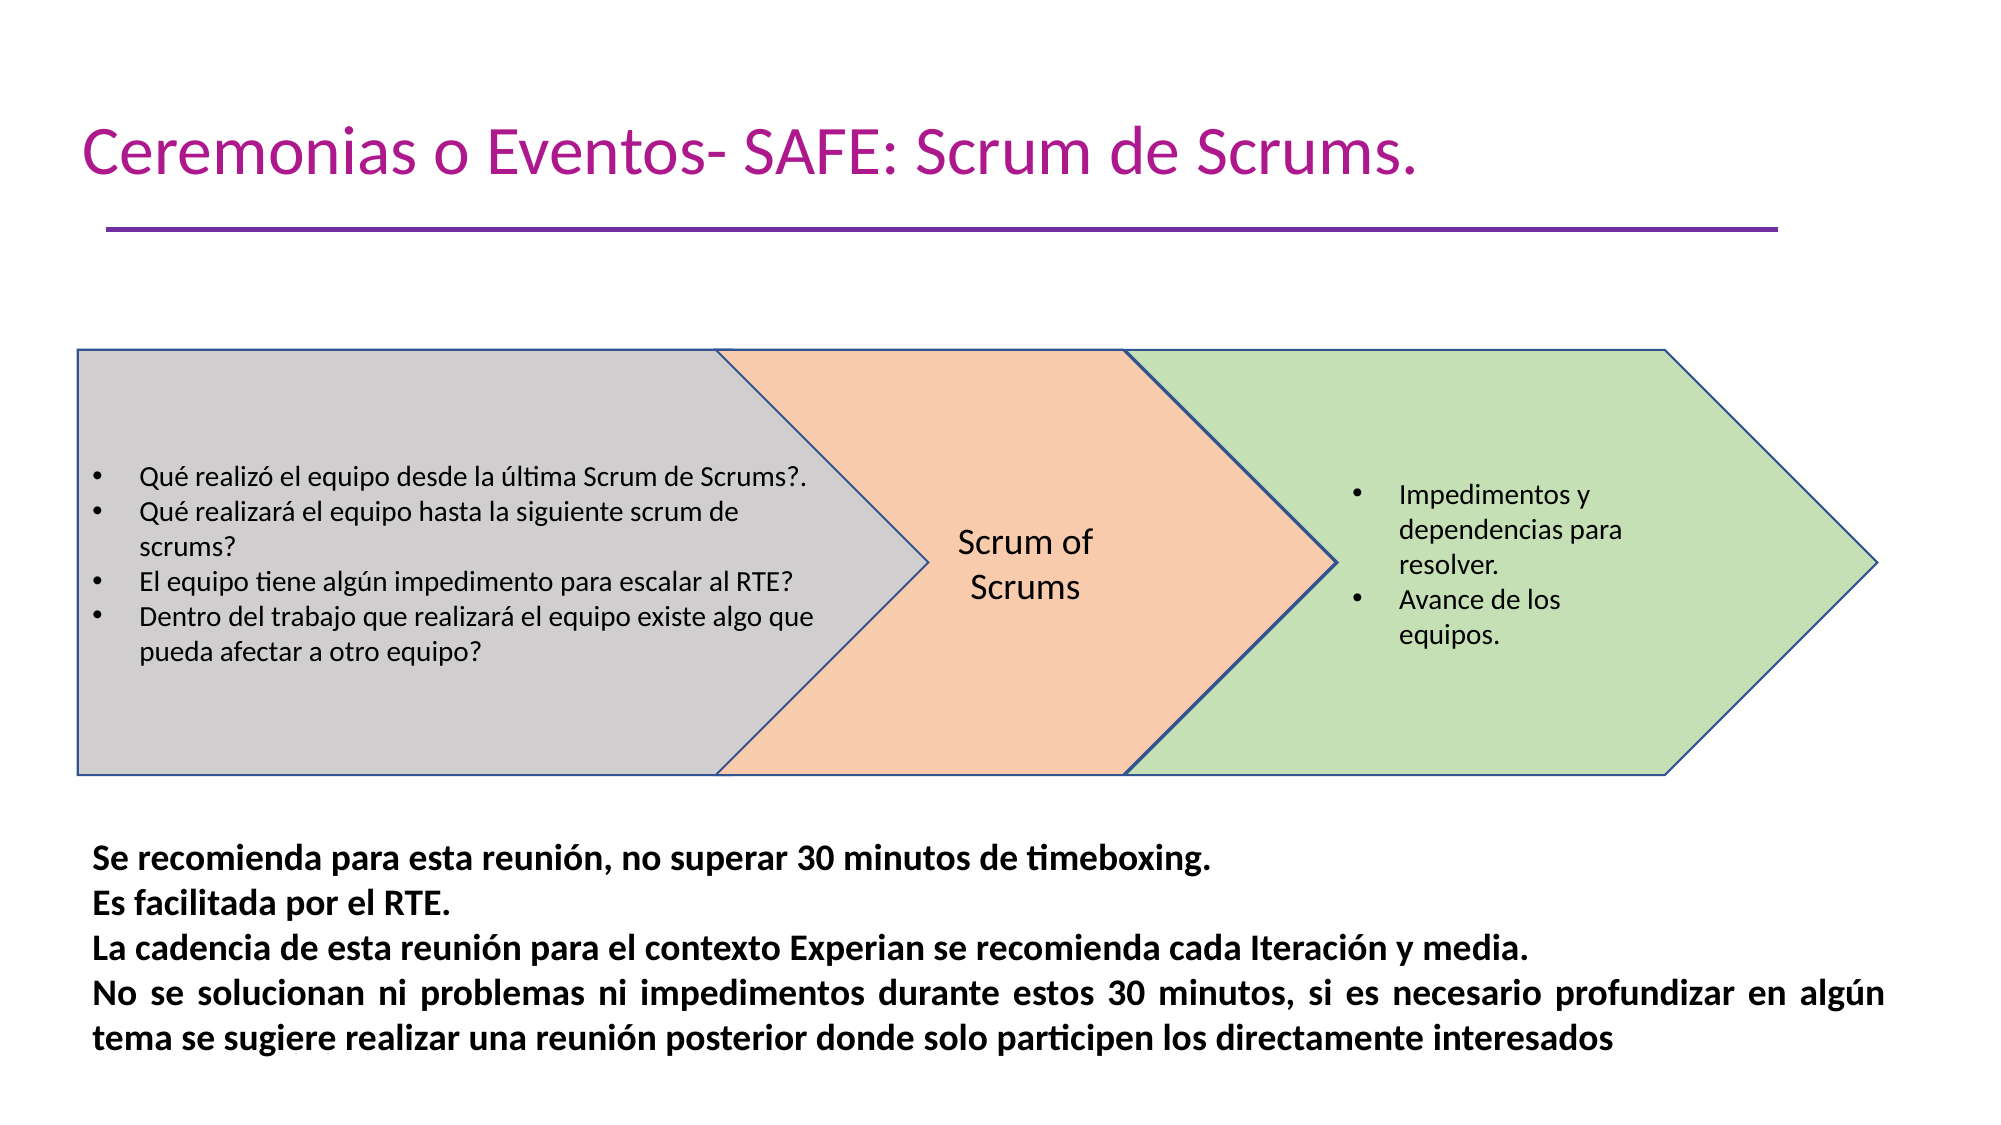

#
Ceremonias o Eventos- SAFE: Scrum de Scrums.
Qué realizó el equipo desde la última Scrum de Scrums?.
Qué realizará el equipo hasta la siguiente scrum de scrums?
El equipo tiene algún impedimento para escalar al RTE?
Dentro del trabajo que realizará el equipo existe algo que pueda afectar a otro equipo?
Scrum of Scrums
Impedimentos y dependencias para resolver.
Avance de los equipos.
Objetivos
Entregar Valor al negocio.
Obtener Retro alimentación rápida.
Mejorar continuamente.

Se recomienda para esta reunión, no superar 30 minutos de timeboxing.
Es facilitada por el RTE.
La cadencia de esta reunión para el contexto Experian se recomienda cada Iteración y media.
No se solucionan ni problemas ni impedimentos durante estos 30 minutos, si es necesario profundizar en algún tema se sugiere realizar una reunión posterior donde solo participen los directamente interesados